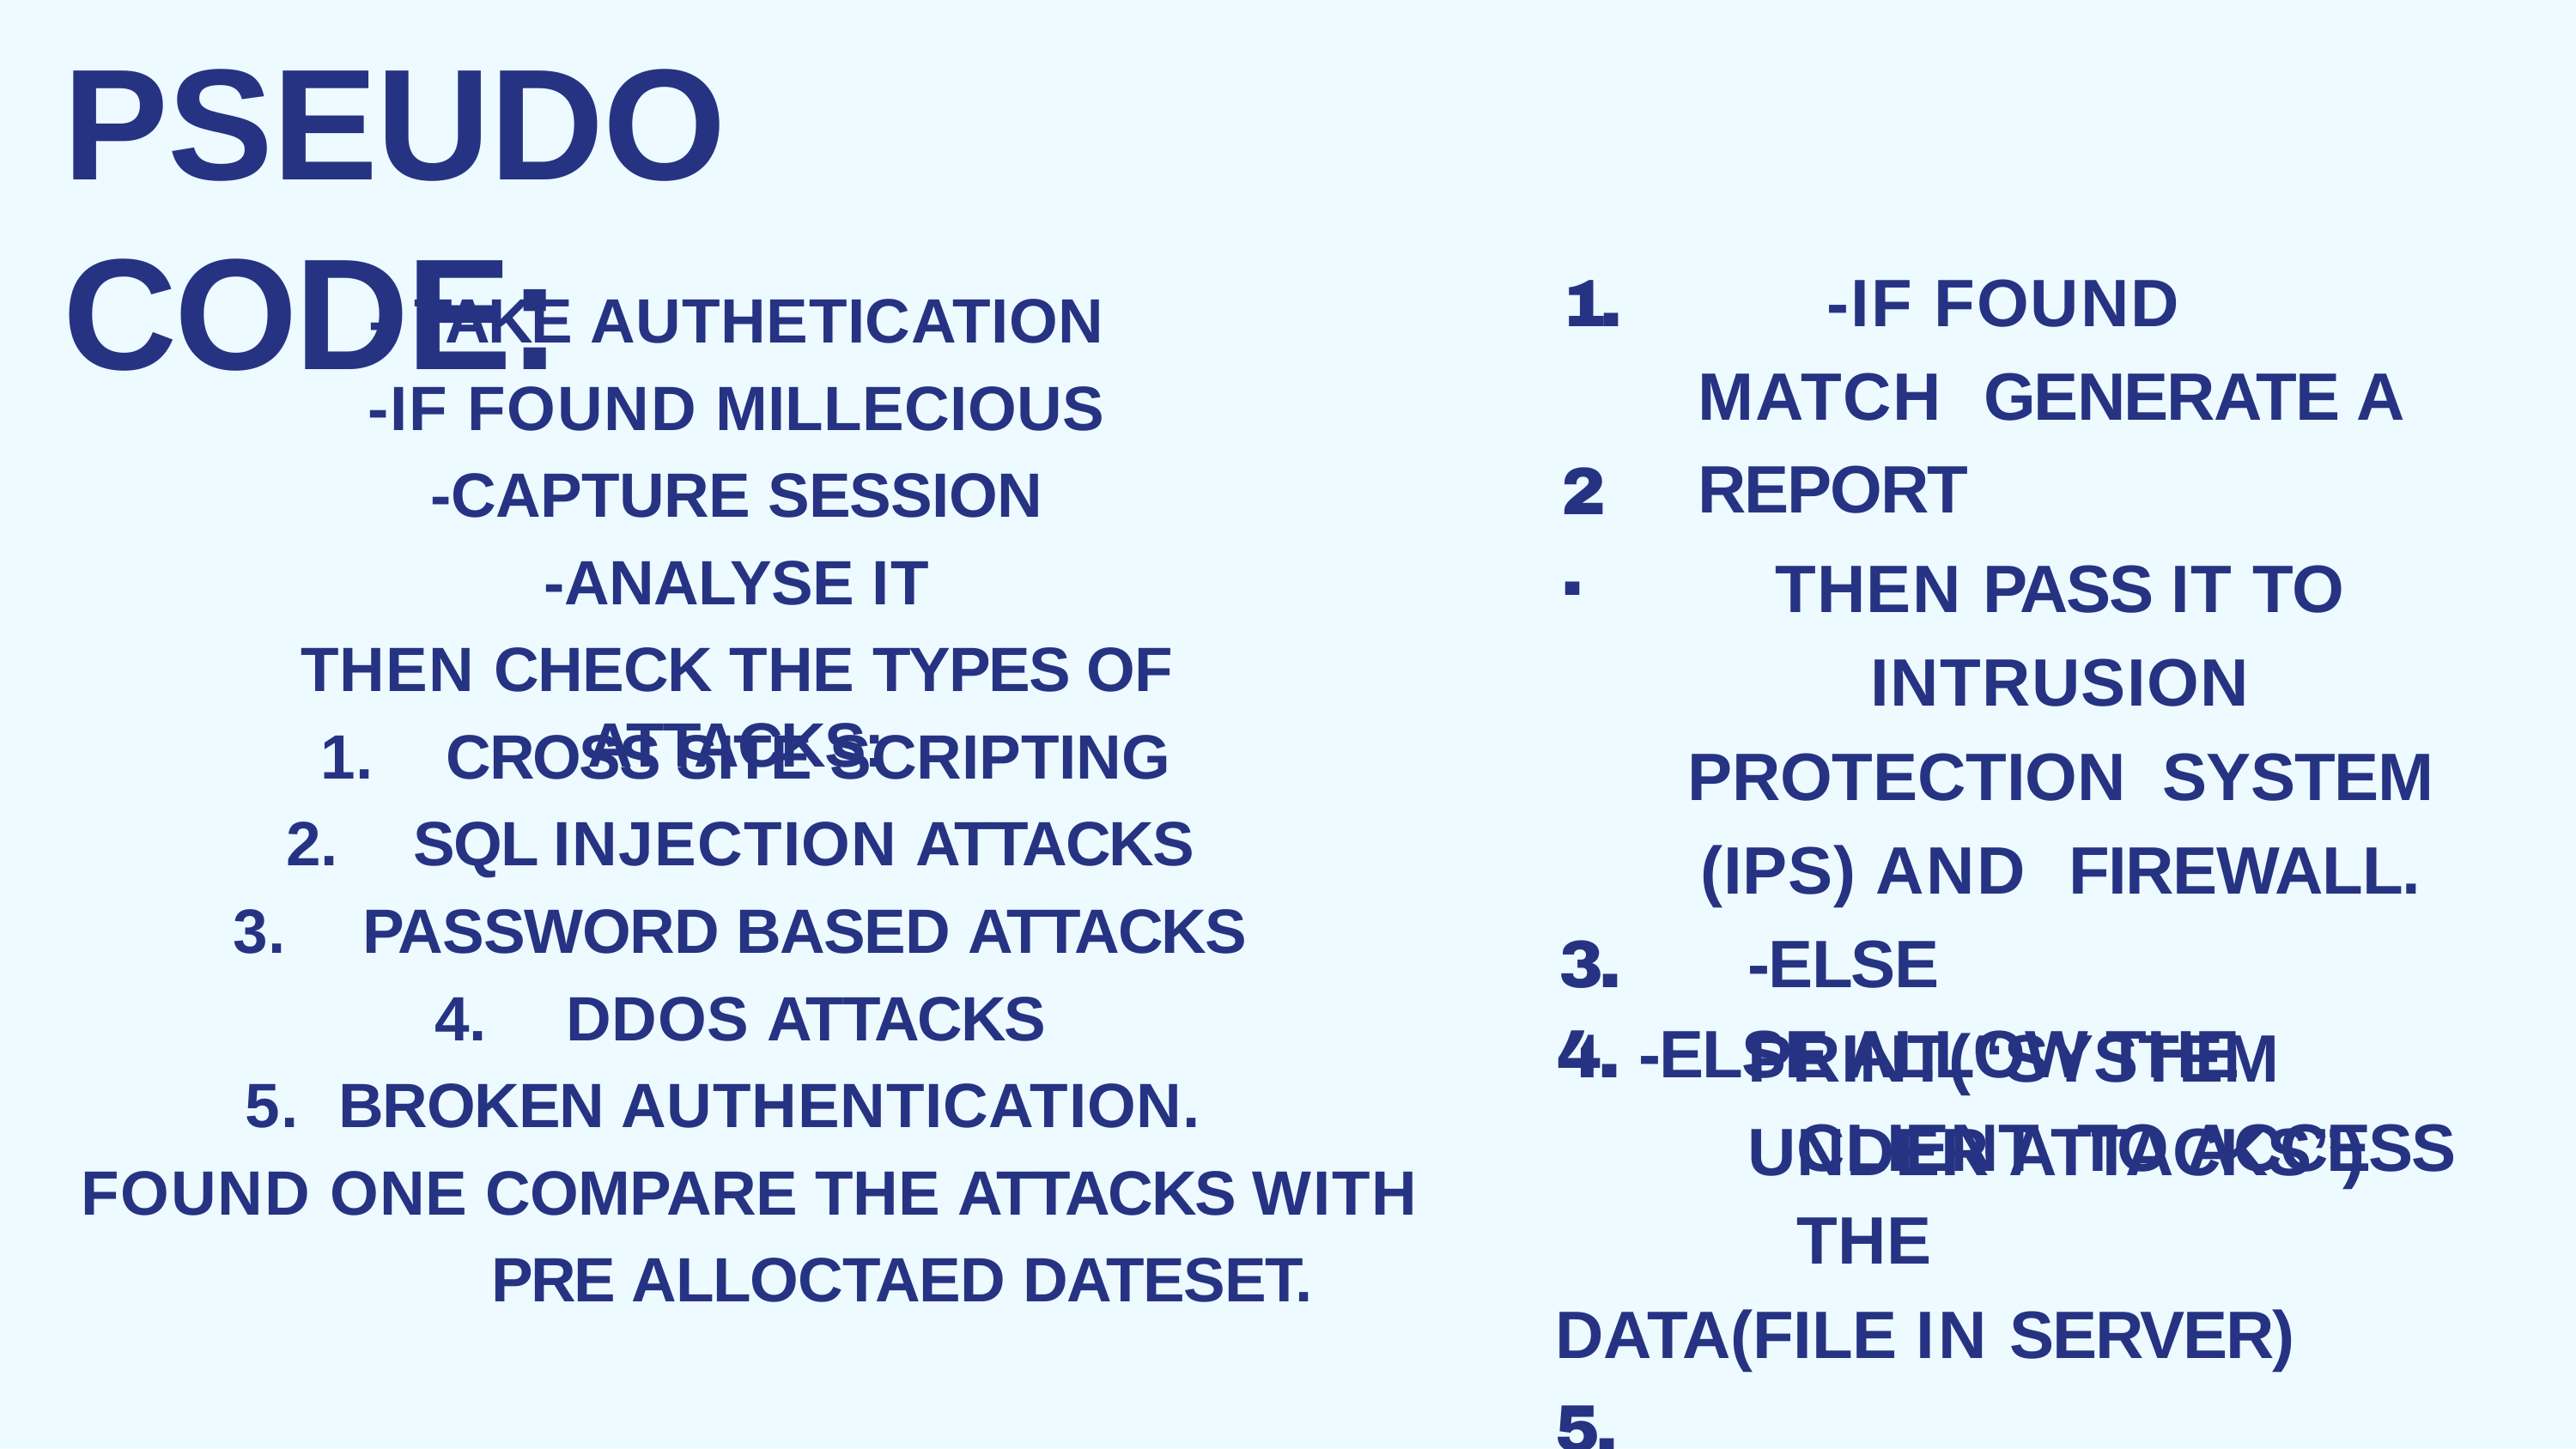

# PSEUDO CODE:
1.		-IF FOUND MATCH  GENERATE A REPORT
THEN PASS IT TO  INTRUSION PROTECTION  SYSTEM (IPS) AND  FIREWALL.
3.	-ELSE PRINT(“SYSTEM  UNDER ATTACKS”)
- TAKE AUTHETICATION
-IF FOUND MILLECIOUS
-CAPTURE SESSION
-ANALYSE IT
THEN CHECK THE TYPES OF ATTACKS:
2.
CROSS SITE SCRIPTING
SQL INJECTION ATTACKS
PASSWORD BASED ATTACKS
DDOS ATTACKS
4. -ELSE ALLOW THE CLIENT  TO ACCESS THE
DATA(FILE IN SERVER)
5.
5.	BROKEN AUTHENTICATION.  FOUND ONE COMPARE THE ATTACKS WITH
PRE ALLOCTAED DATESET.